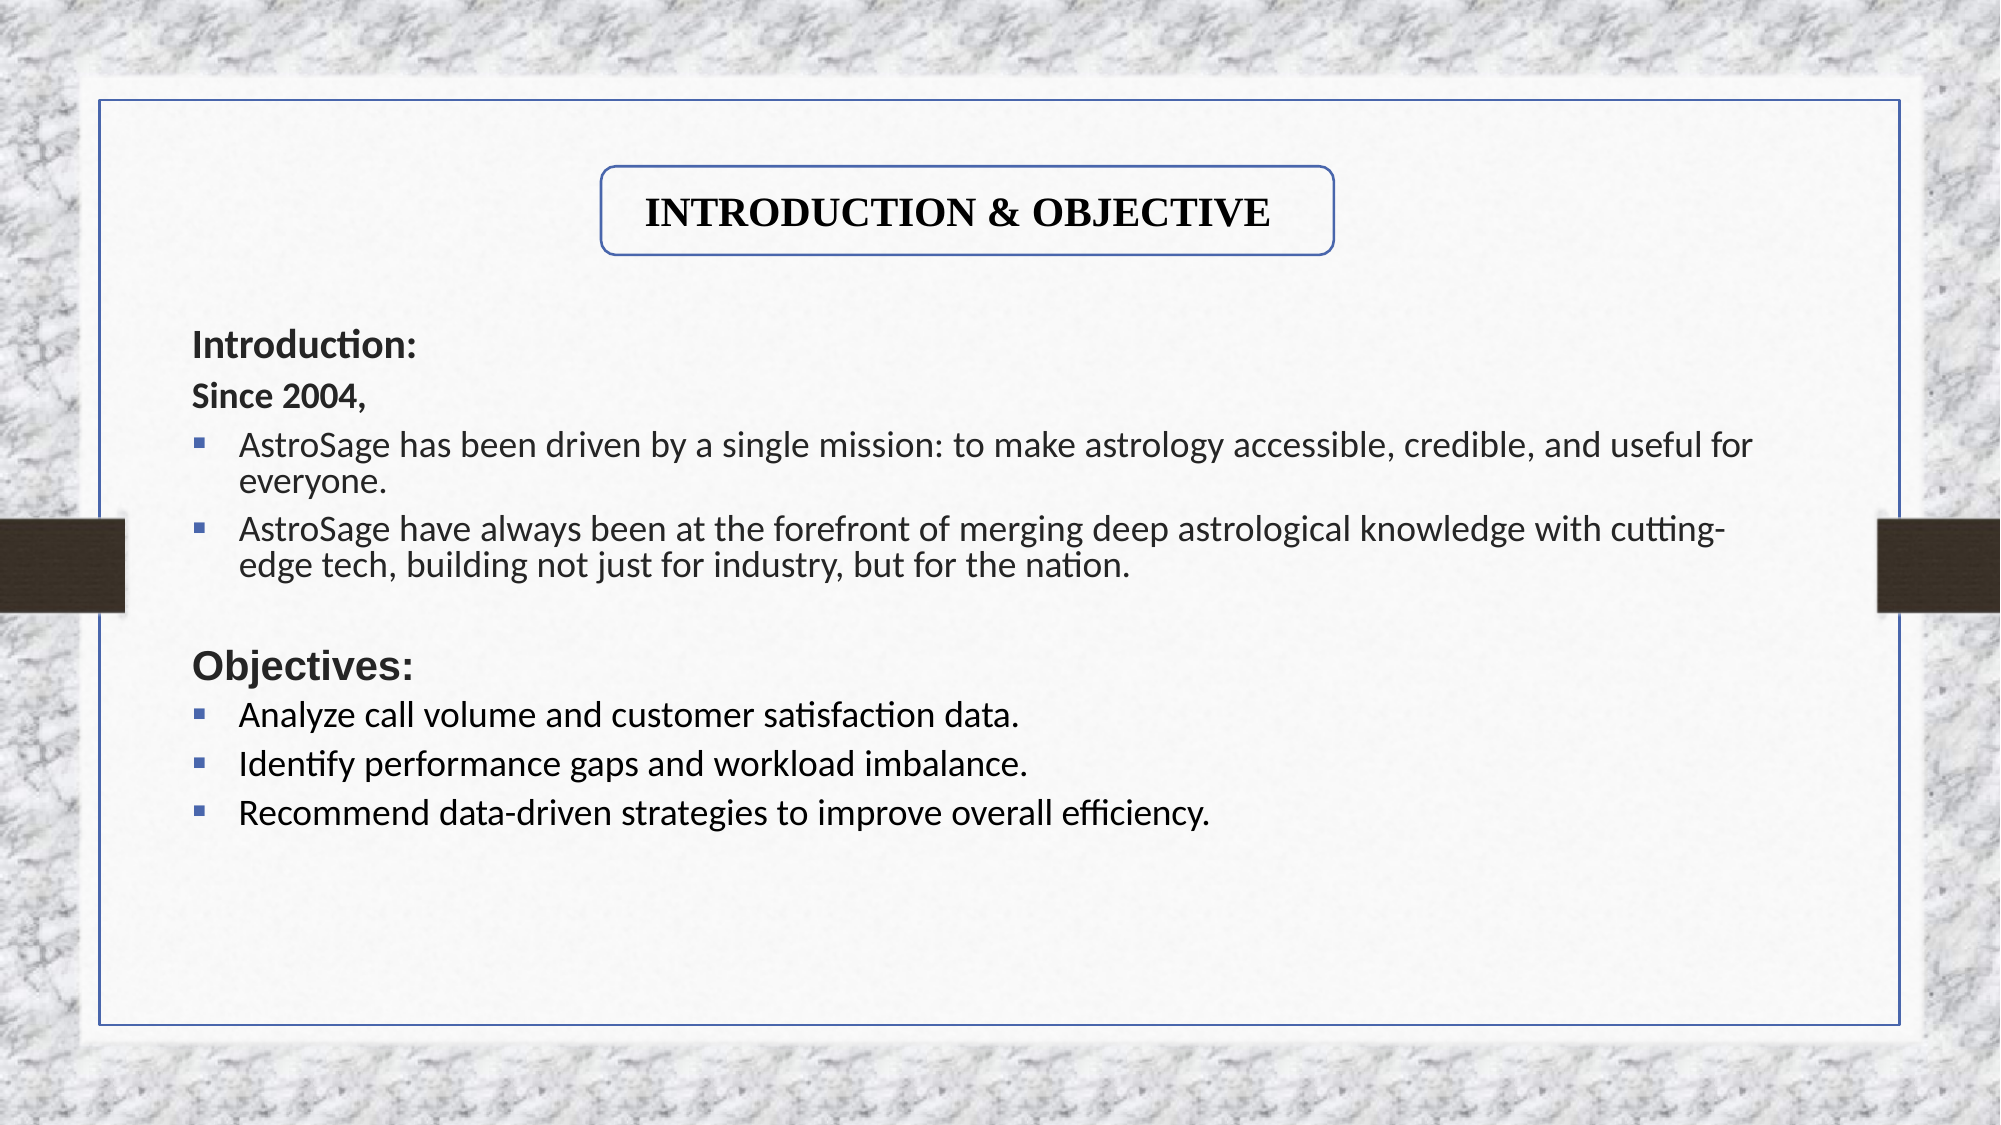

# INTRODUCTION & OBJECTIVE

Introduction:
Since 2004,
AstroSage has been driven by a single mission: to make astrology accessible, credible, and useful for everyone.
AstroSage have always been at the forefront of merging deep astrological knowledge with cutting- edge tech, building not just for industry, but for the nation.

Objectives:
Analyze call volume and customer satisfaction data.
Identify performance gaps and workload imbalance.
Recommend data-driven strategies to improve overall efficiency.